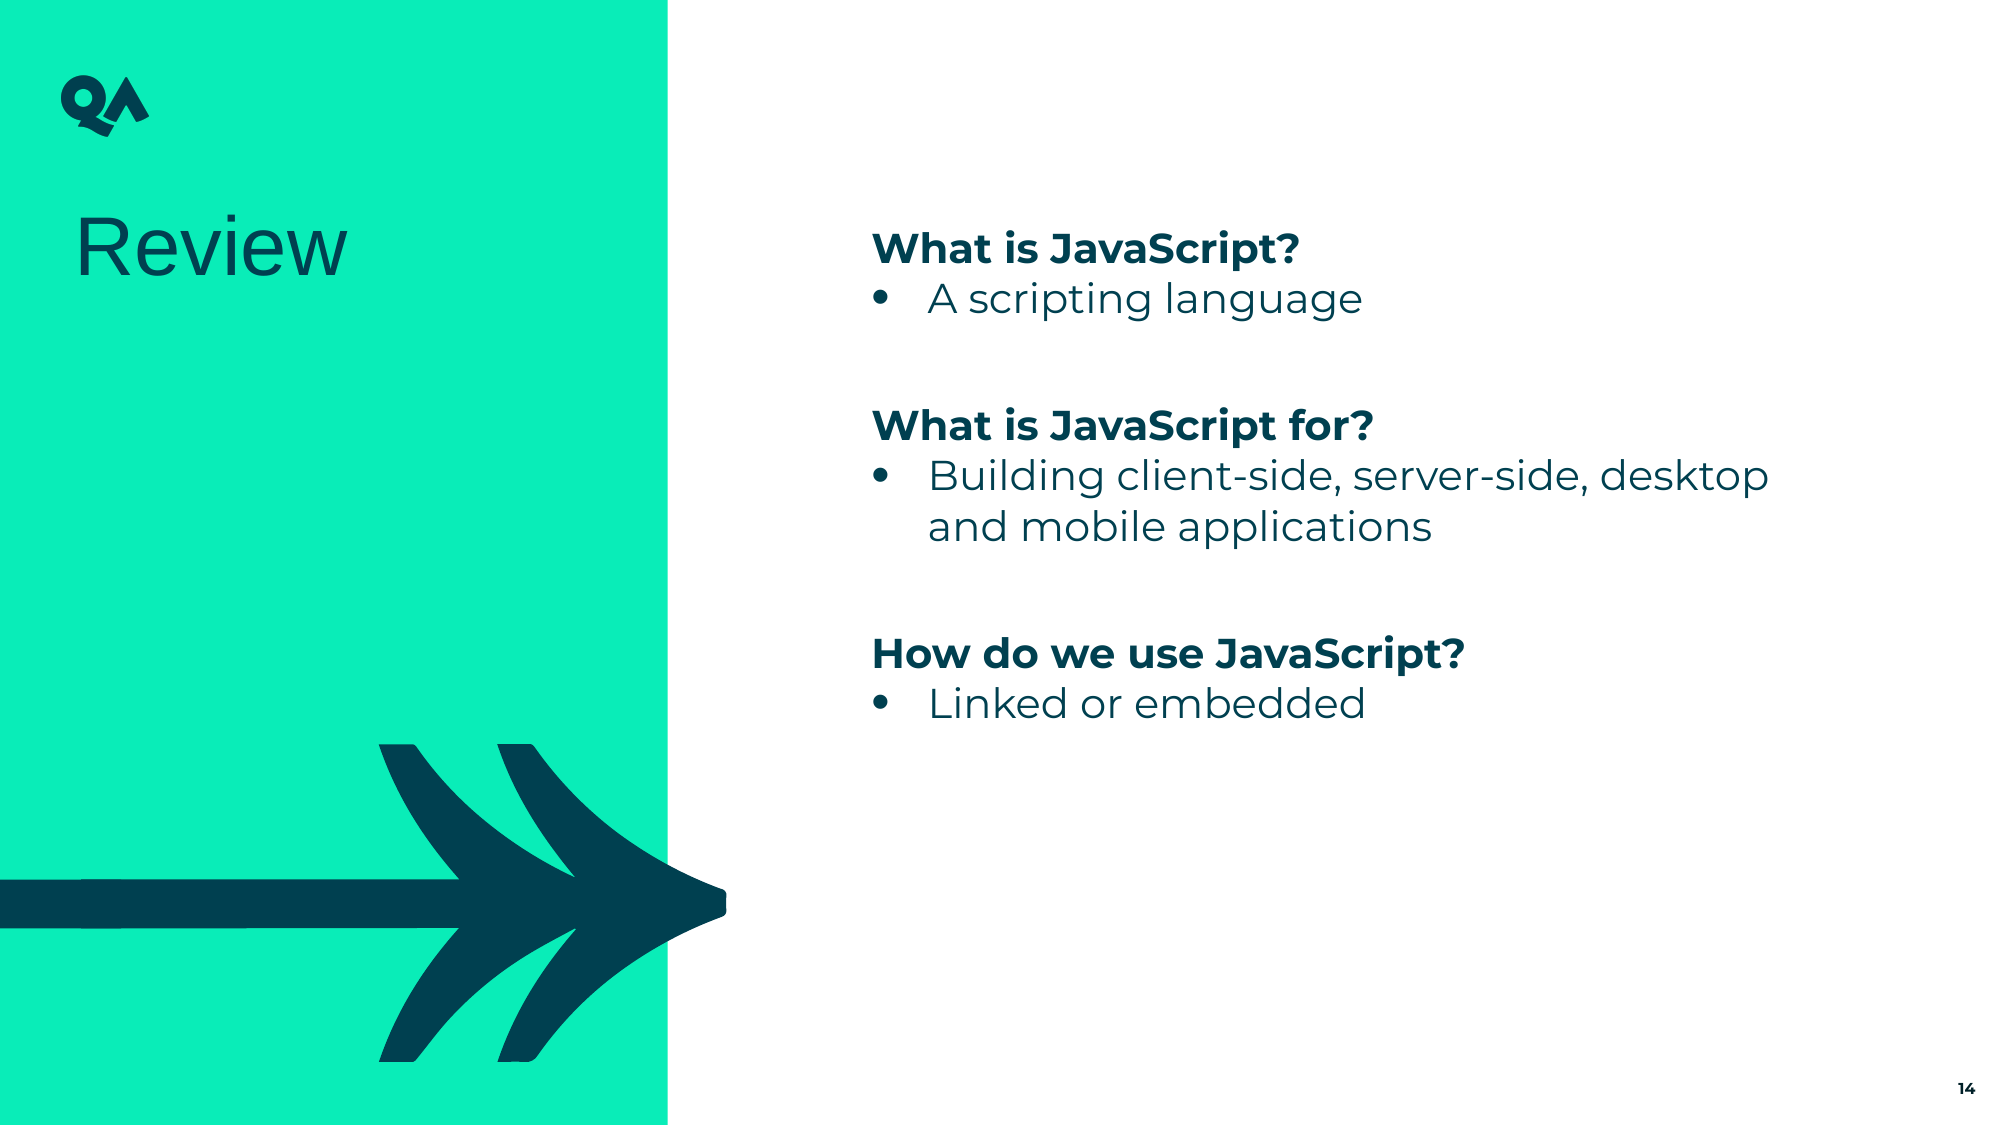

Review
What is JavaScript?
A scripting language

What is JavaScript for?
Building client-side, server-side, desktop and mobile applications

How do we use JavaScript?
Linked or embedded

14